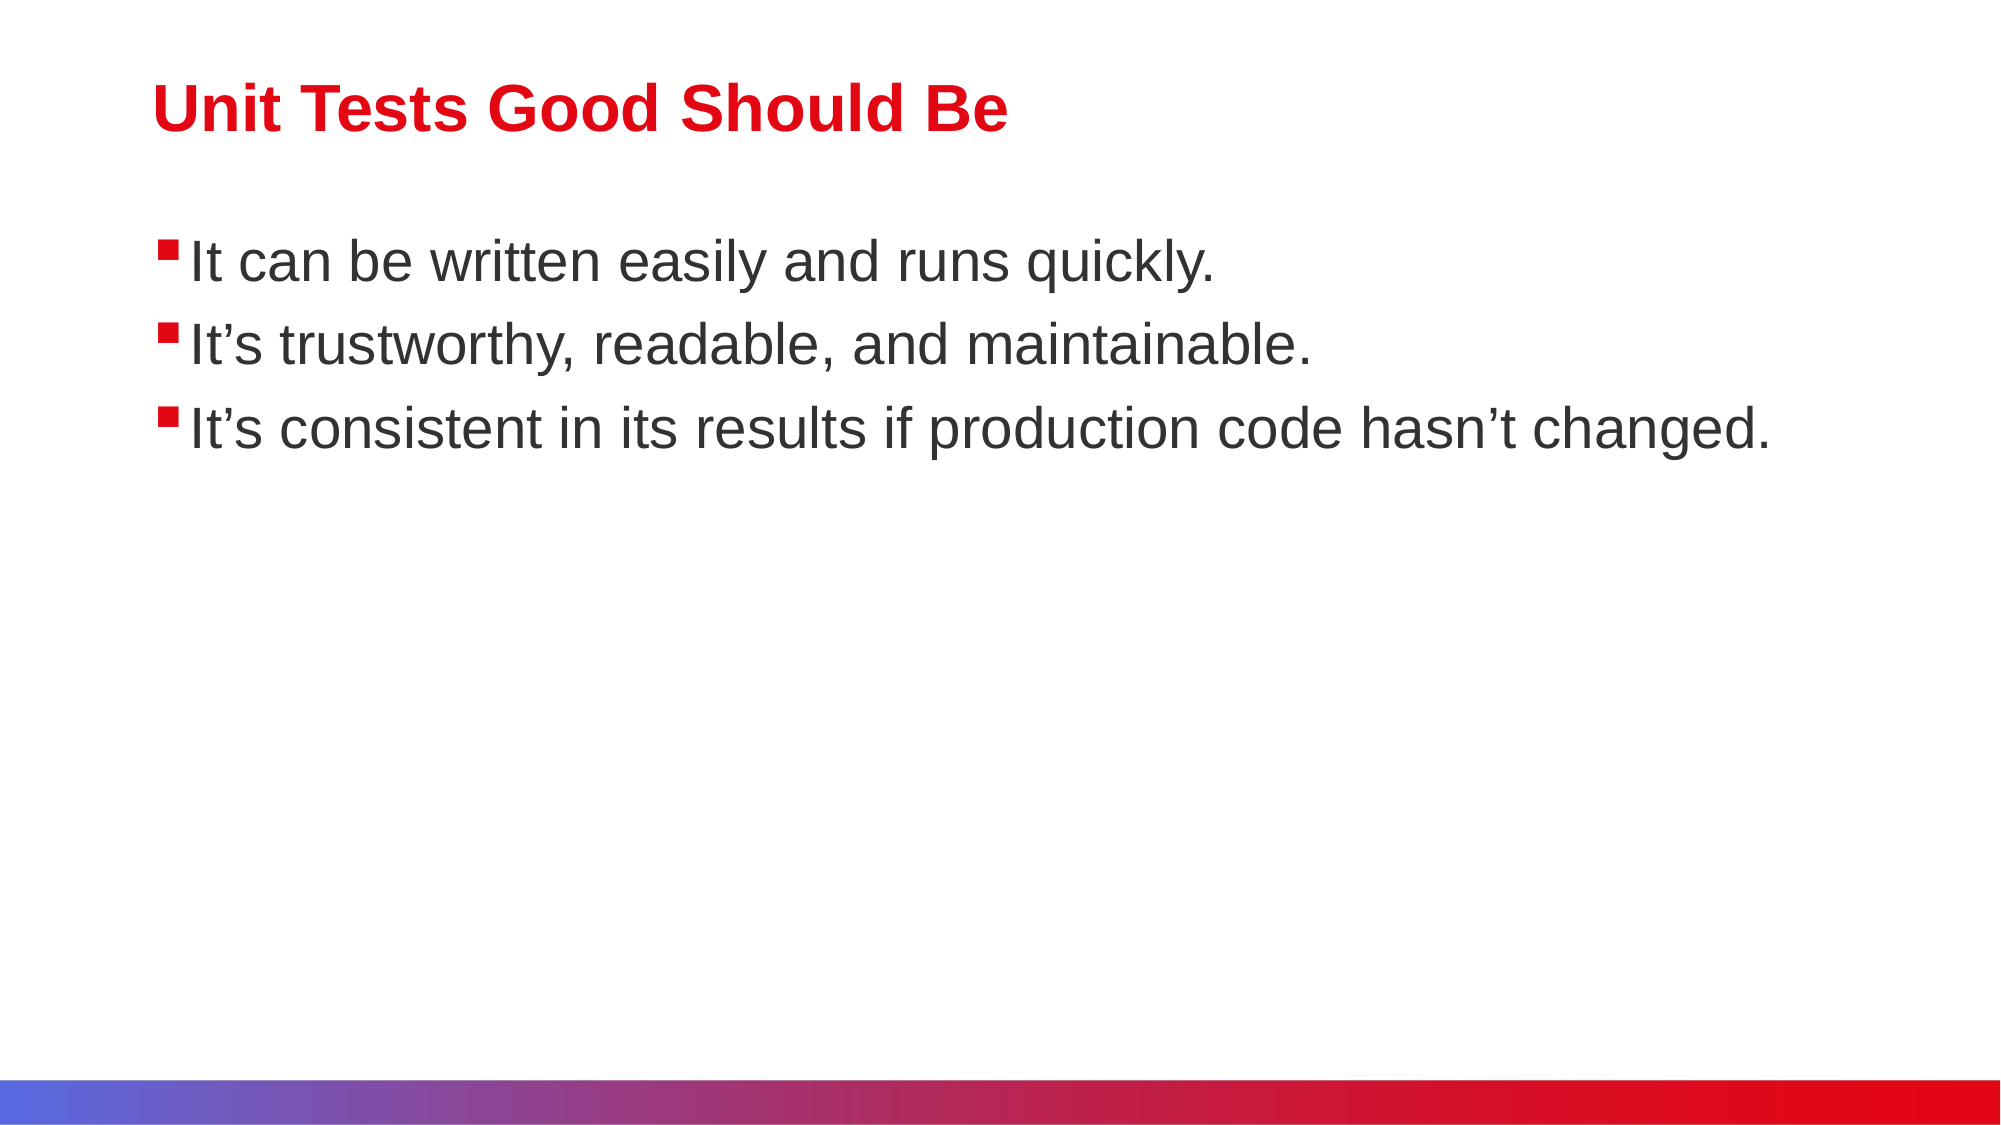

# Unit Tests Good Should Be
It can be written easily and runs quickly.
It’s trustworthy, readable, and maintainable.
It’s consistent in its results if production code hasn’t changed.